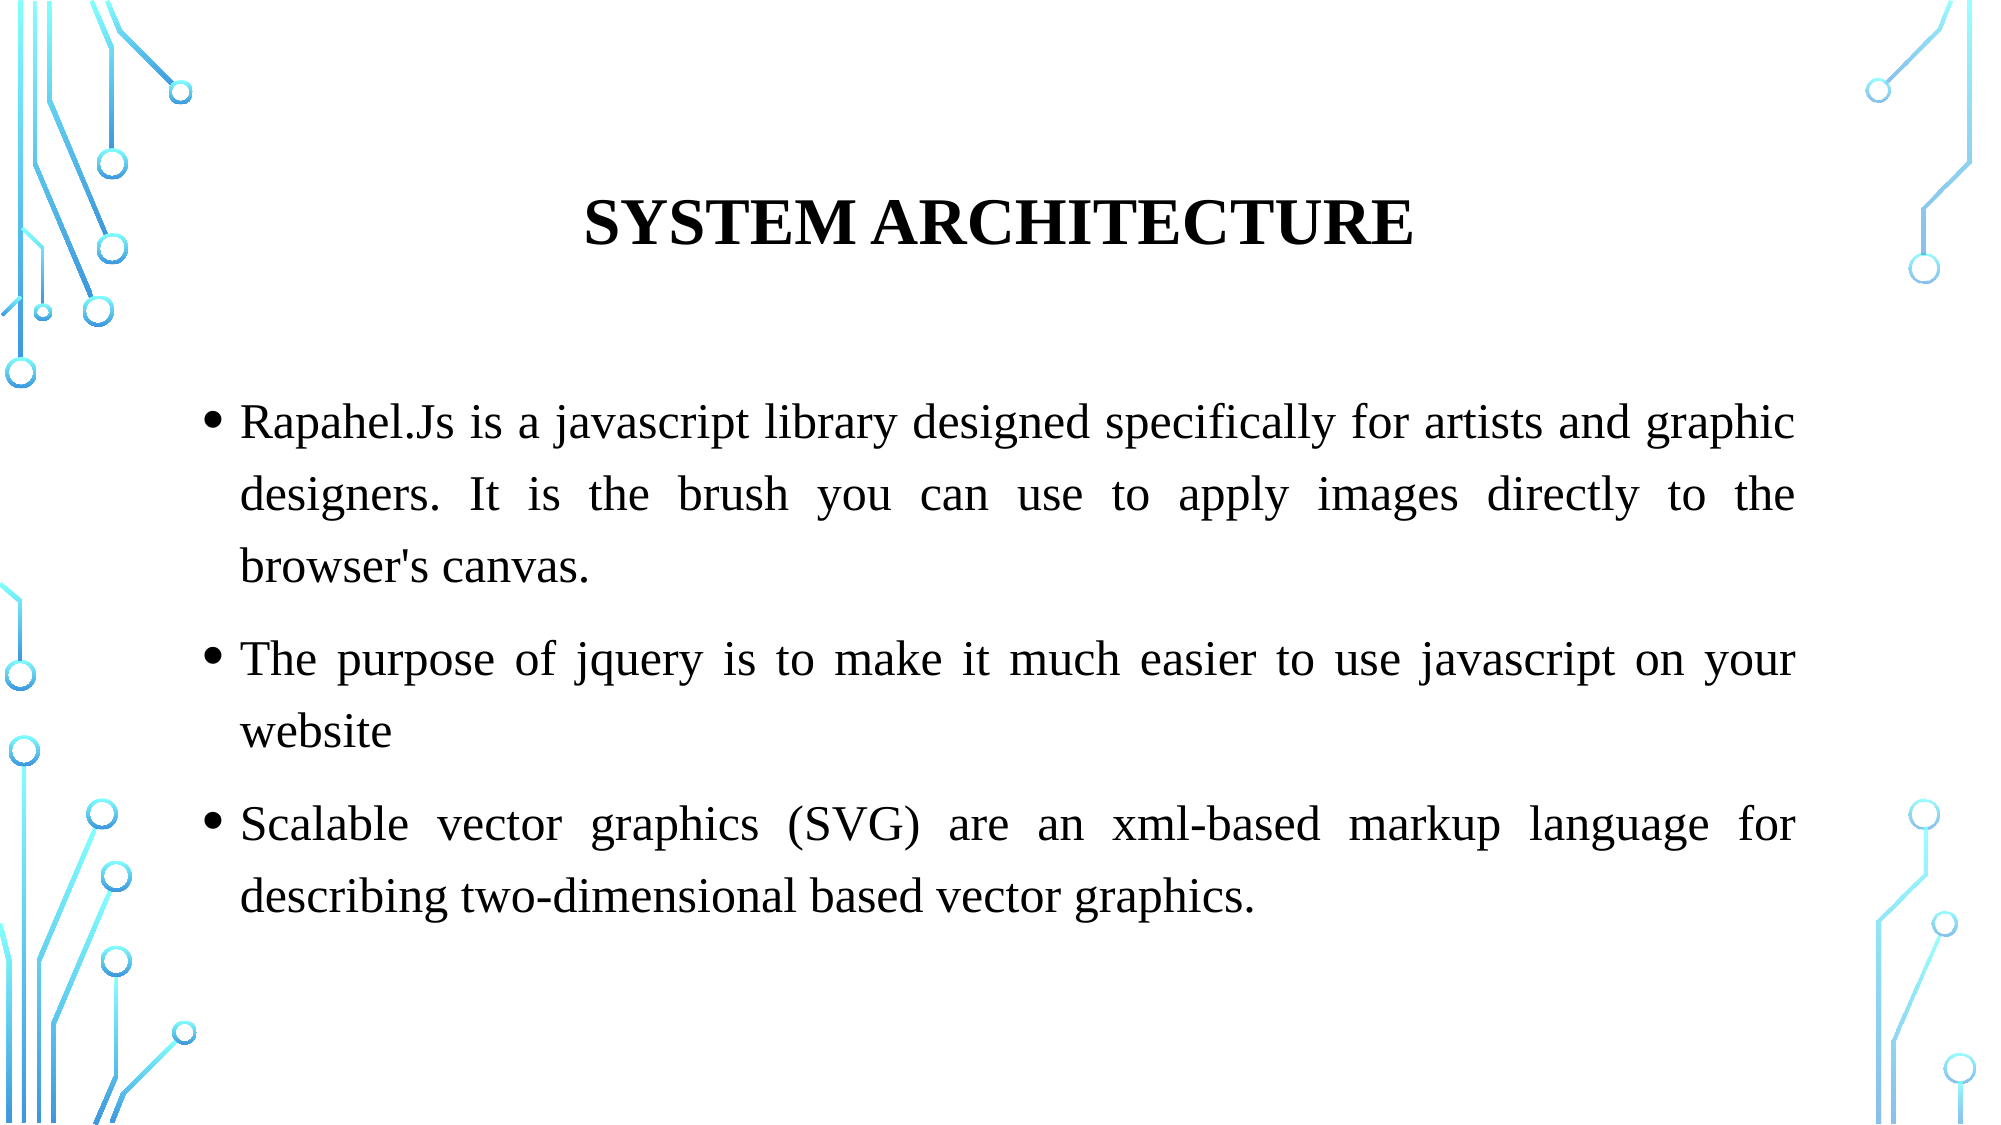

# SYSTEM ARCHITECTURE
Rapahel.Js is a javascript library designed specifically for artists and graphic designers. It is the brush you can use to apply images directly to the browser's canvas.
The purpose of jquery is to make it much easier to use javascript on your website
Scalable vector graphics (SVG) are an xml-based markup language for describing two-dimensional based vector graphics.